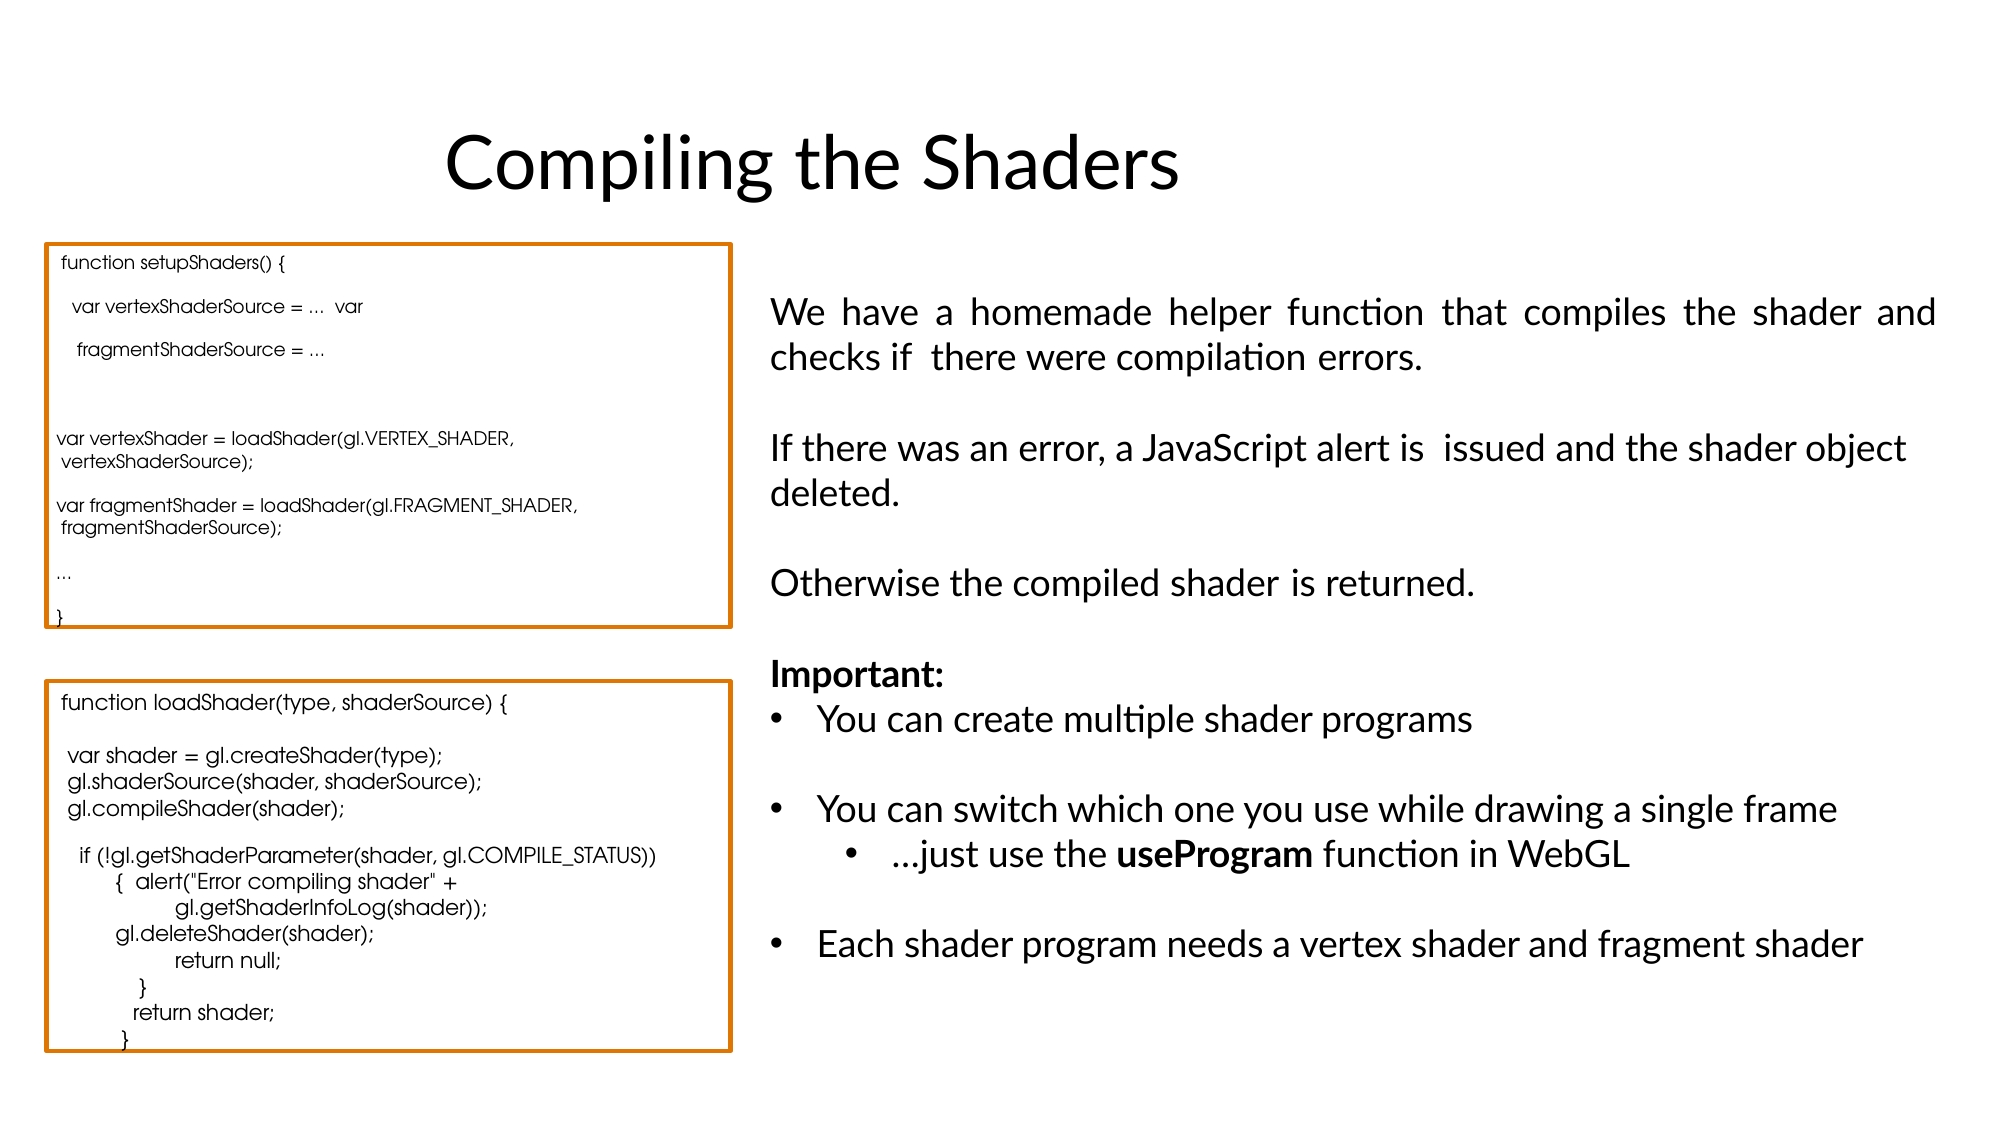

# Compiling the Shaders
function setupShaders() {
var vertexShaderSource = …  var fragmentShaderSource = …

var vertexShader = loadShader(gl.VERTEX_SHADER,  vertexShaderSource);

var fragmentShader = loadShader(gl.FRAGMENT_SHADER,  fragmentShaderSource);

…

}
We have a homemade helper function that compiles the shader and checks if  there were compilation errors.

If there was an error, a JavaScript alert is  issued and the shader object deleted.

Otherwise the compiled shader is returned.

Important:
You can create multiple shader programs
You can switch which one you use while drawing a single frame
…just use the useProgram function in WebGL
Each shader program needs a vertex shader and fragment shader
function loadShader(type, shaderSource) {

var shader = gl.createShader(type);  gl.shaderSource(shader, shaderSource);  gl.compileShader(shader);
if (!gl.getShaderParameter(shader, gl.COMPILE_STATUS)) {  alert("Error compiling shader" +
gl.getShaderInfoLog(shader));  gl.deleteShader(shader);
return null;
}
return shader;
}